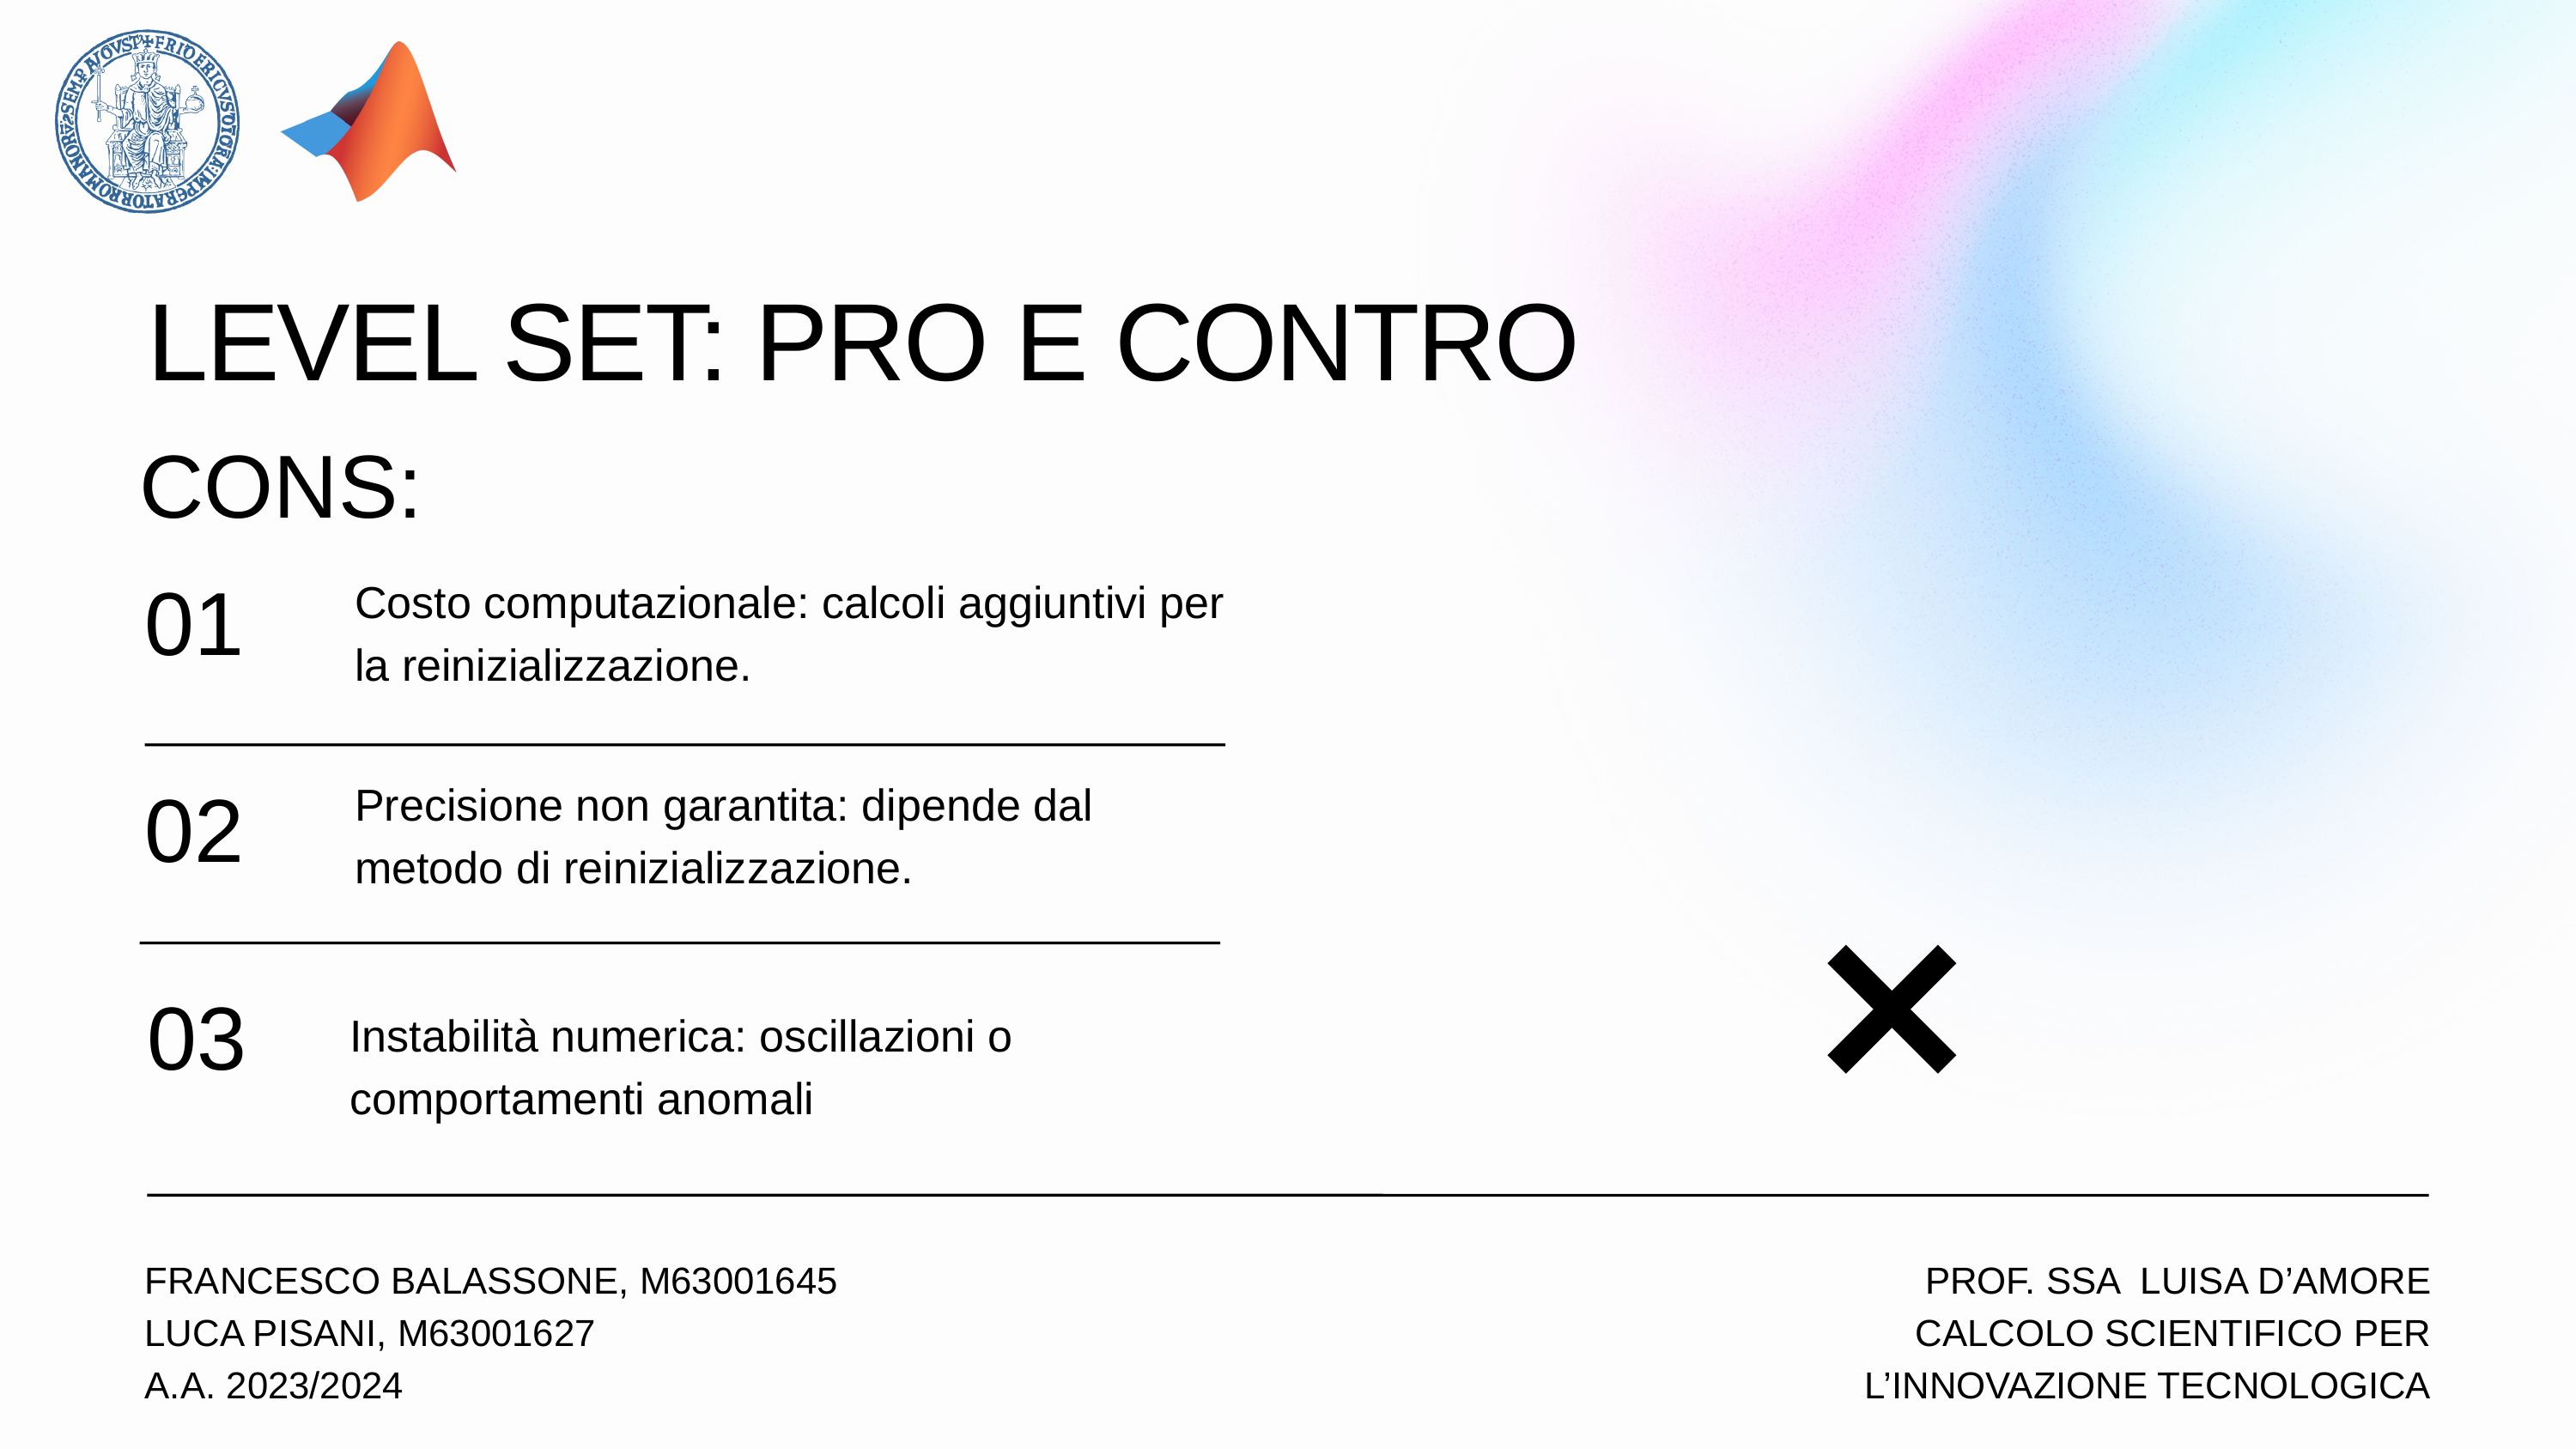

LEVEL SET: PRO E CONTRO
CONS:
Costo computazionale: calcoli aggiuntivi per la reinizializzazione.
01

Precisione non garantita: dipende dal metodo di reinizializzazione.
02
❌

Instabilità numerica: oscillazioni o comportamenti anomali
03

FRANCESCO BALASSONE, M63001645
LUCA PISANI, M63001627
A.A. 2023/2024
PROF. SSA  LUISA D’AMORE
CALCOLO SCIENTIFICO PER L’INNOVAZIONE TECNOLOGICA